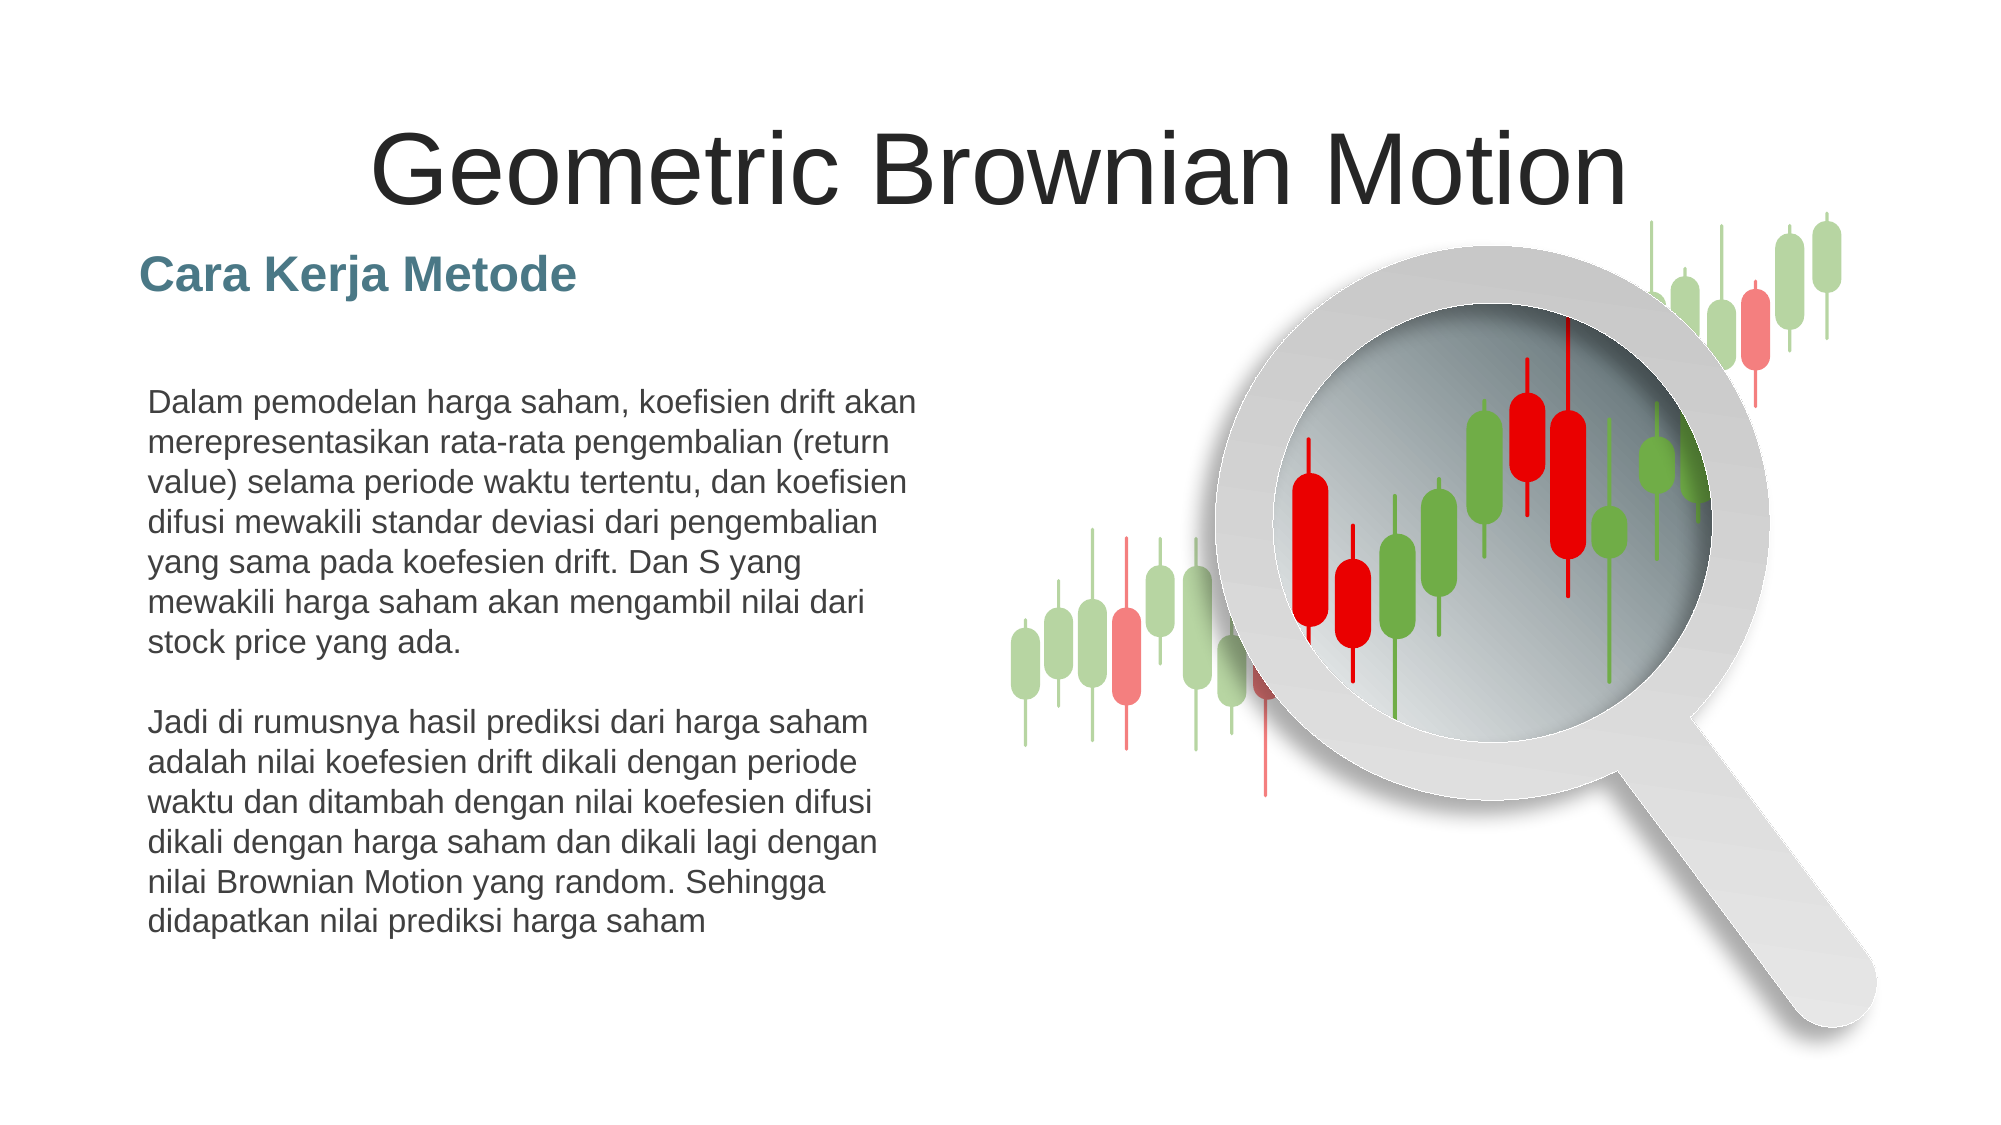

Geometric Brownian Motion

Cara Kerja Metode

Dalam pemodelan harga saham, koefisien drift akan merepresentasikan rata-rata pengembalian (return value) selama periode waktu tertentu, dan koefisien difusi mewakili standar deviasi dari pengembalian yang sama pada koefesien drift. Dan S yang mewakili harga saham akan mengambil nilai dari stock price yang ada.

Jadi di rumusnya hasil prediksi dari harga saham adalah nilai koefesien drift dikali dengan periode waktu dan ditambah dengan nilai koefesien difusi dikali dengan harga saham dan dikali lagi dengan nilai Brownian Motion yang random. Sehingga didapatkan nilai prediksi harga saham